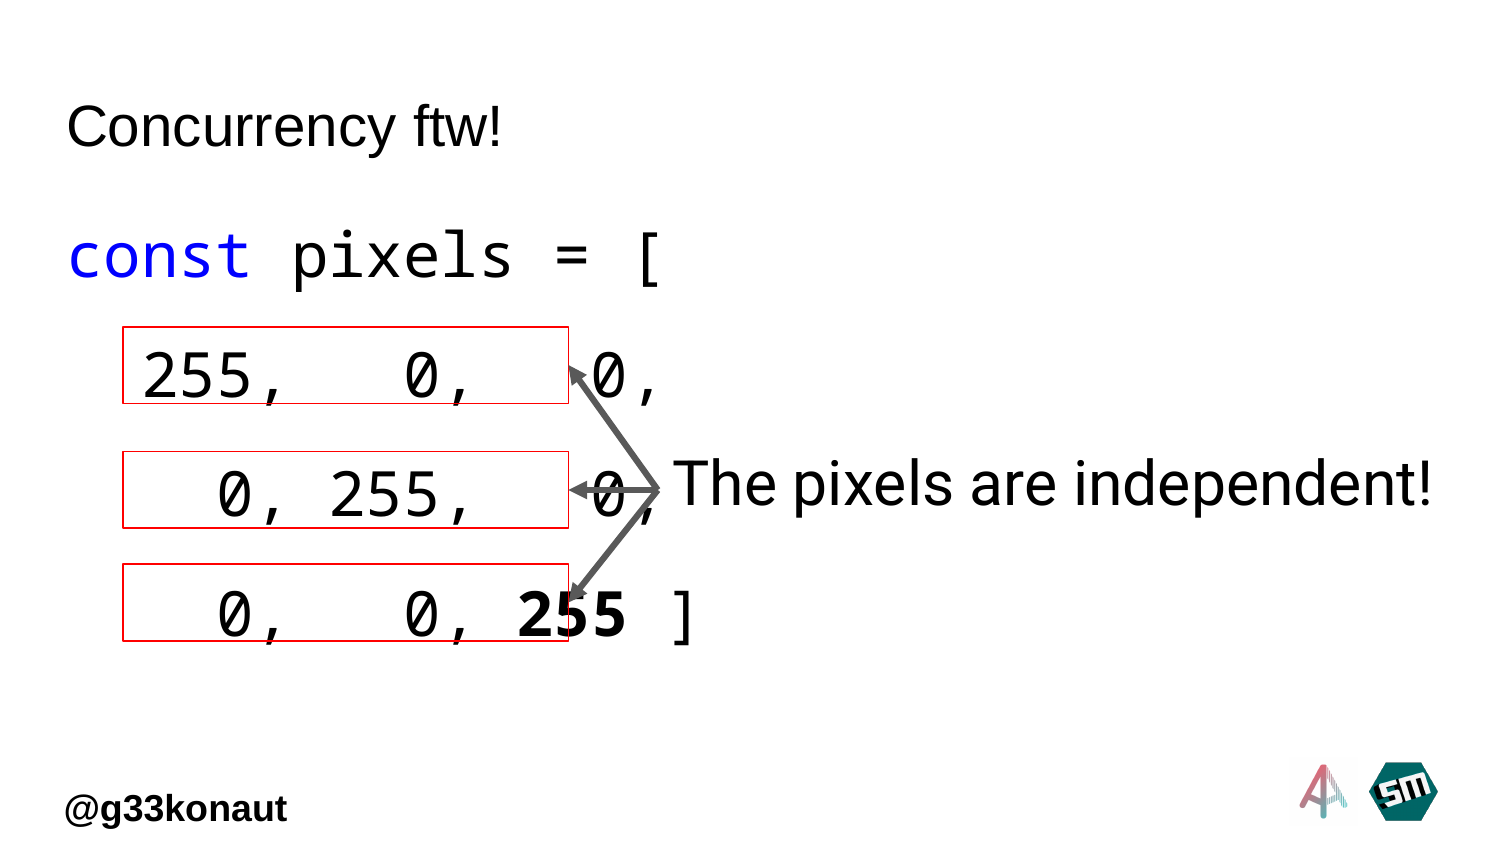

# Concurrency ftw!
const pixels = [
  255,   0,   0,
    0, 255,   0,
    0,   0, 255 ]

The pixels are independent!